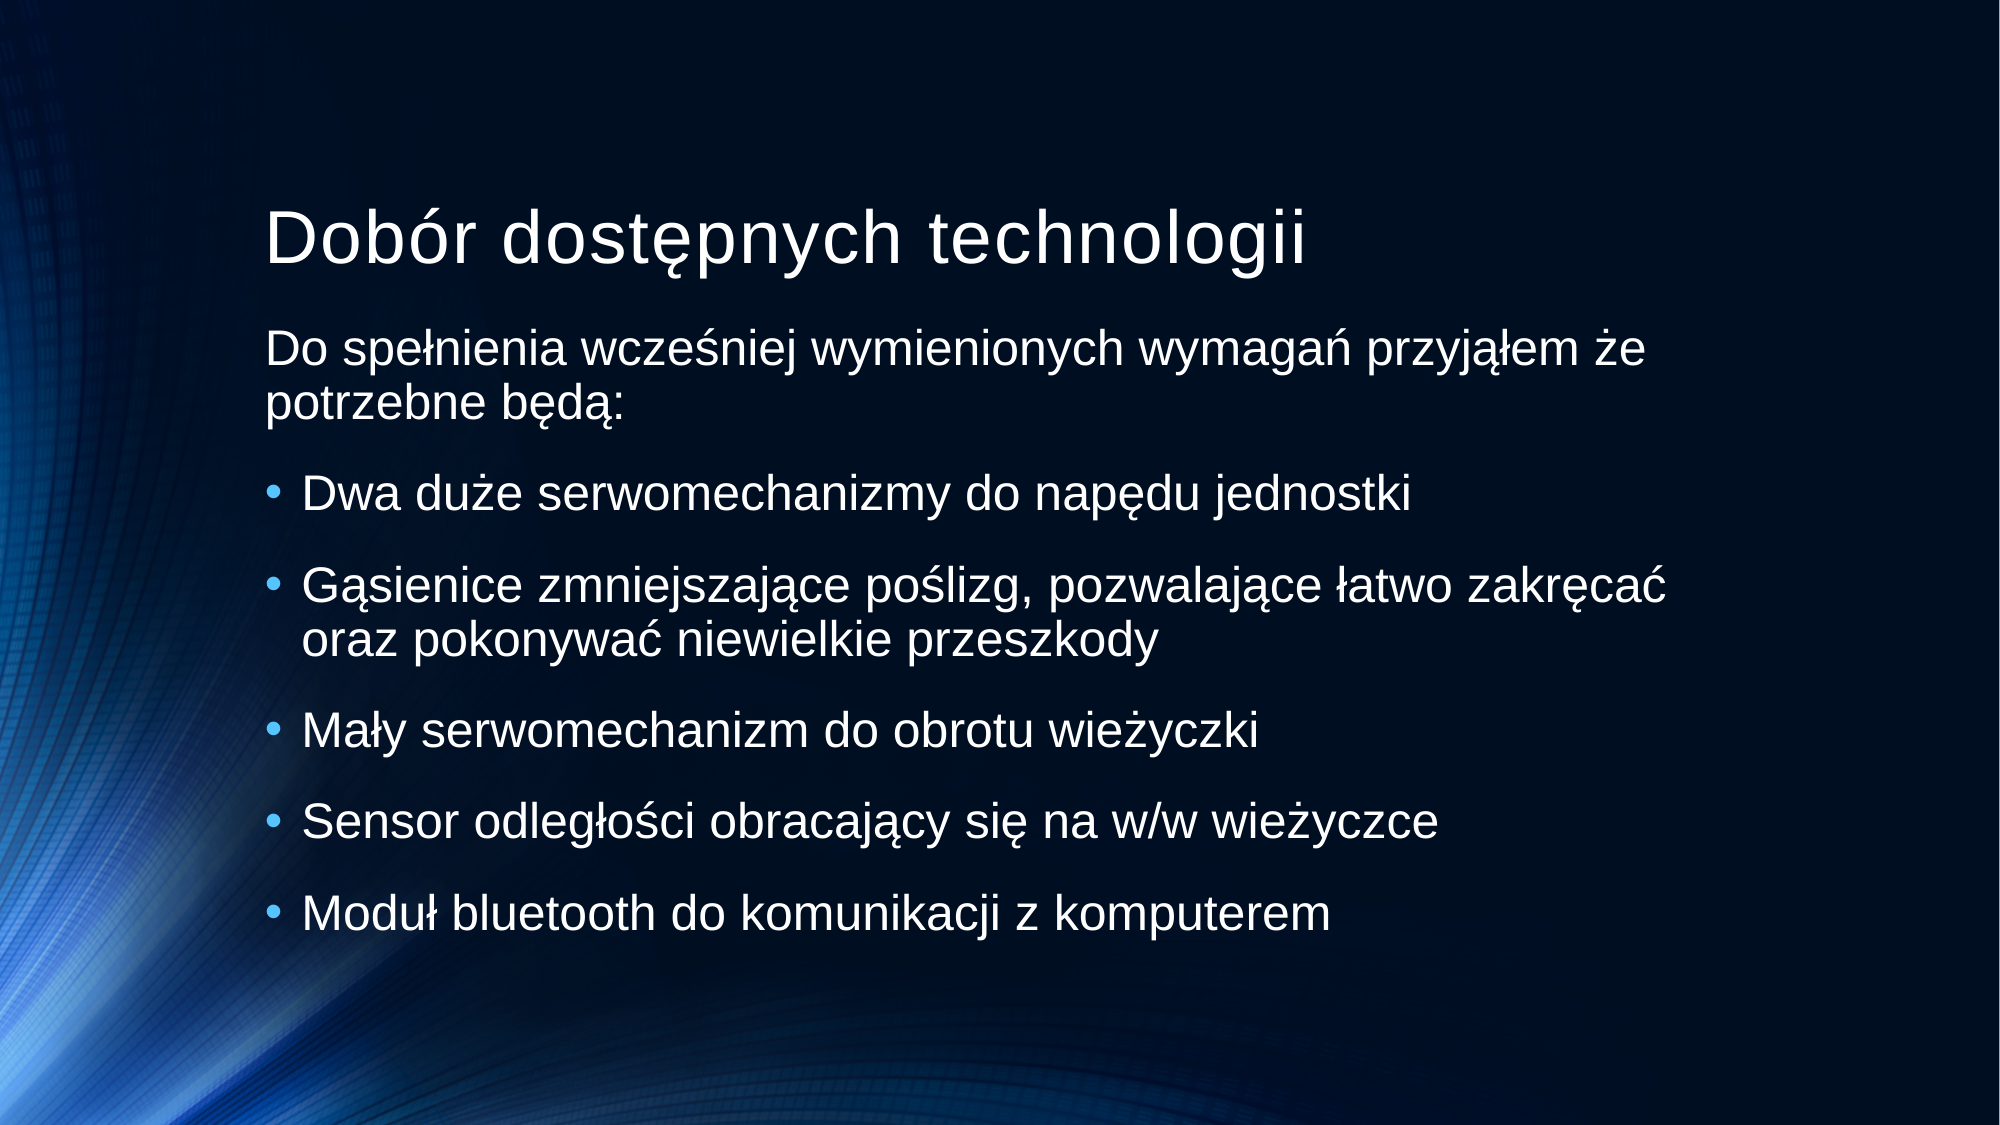

# Dobór dostępnych technologii
Do spełnienia wcześniej wymienionych wymagań przyjąłem że potrzebne będą:
Dwa duże serwomechanizmy do napędu jednostki
Gąsienice zmniejszające poślizg, pozwalające łatwo zakręcać oraz pokonywać niewielkie przeszkody
Mały serwomechanizm do obrotu wieżyczki
Sensor odległości obracający się na w/w wieżyczce
Moduł bluetooth do komunikacji z komputerem